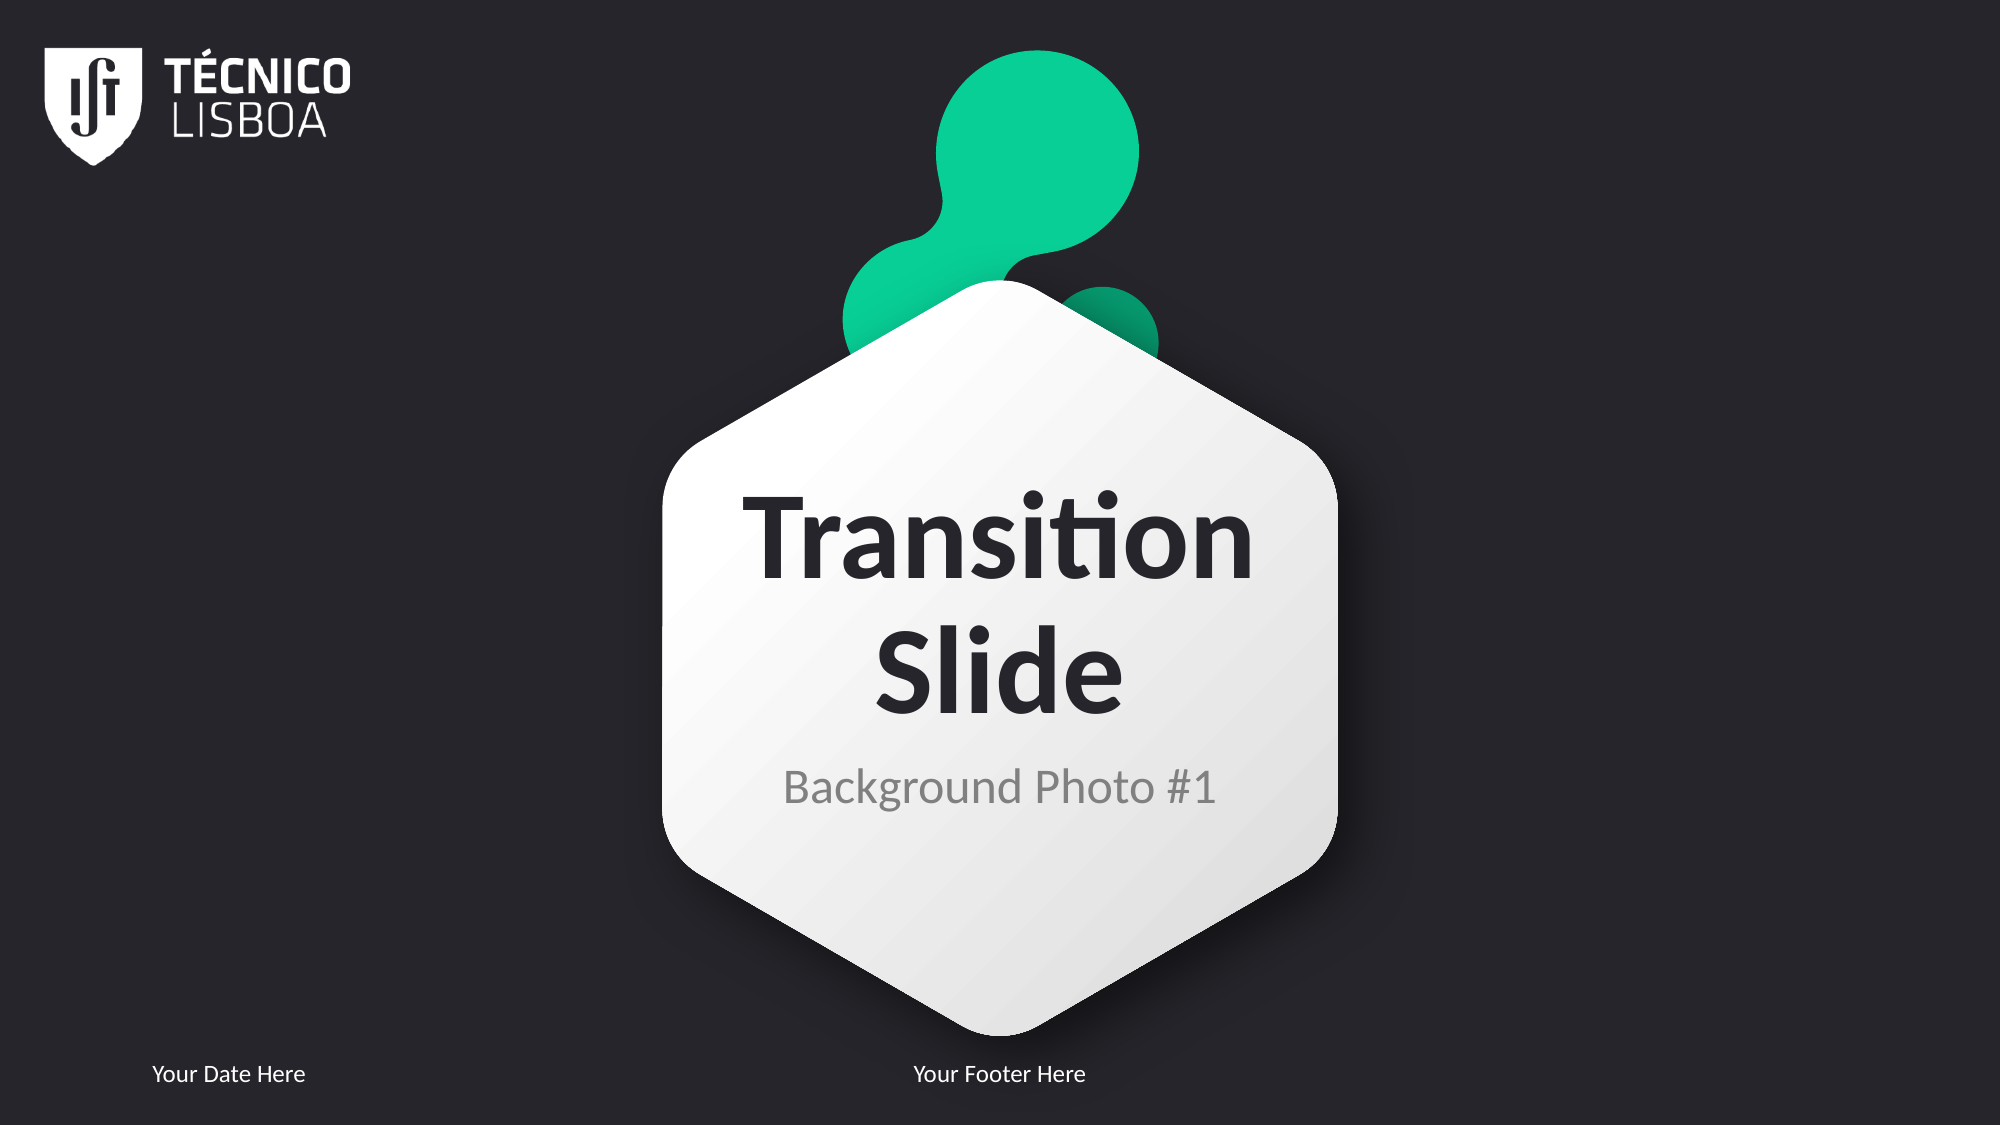

# Transition Slide
Background Photo #1
Your Date Here
Your Footer Here
78
Photo by Charles Forerunner on Unsplash